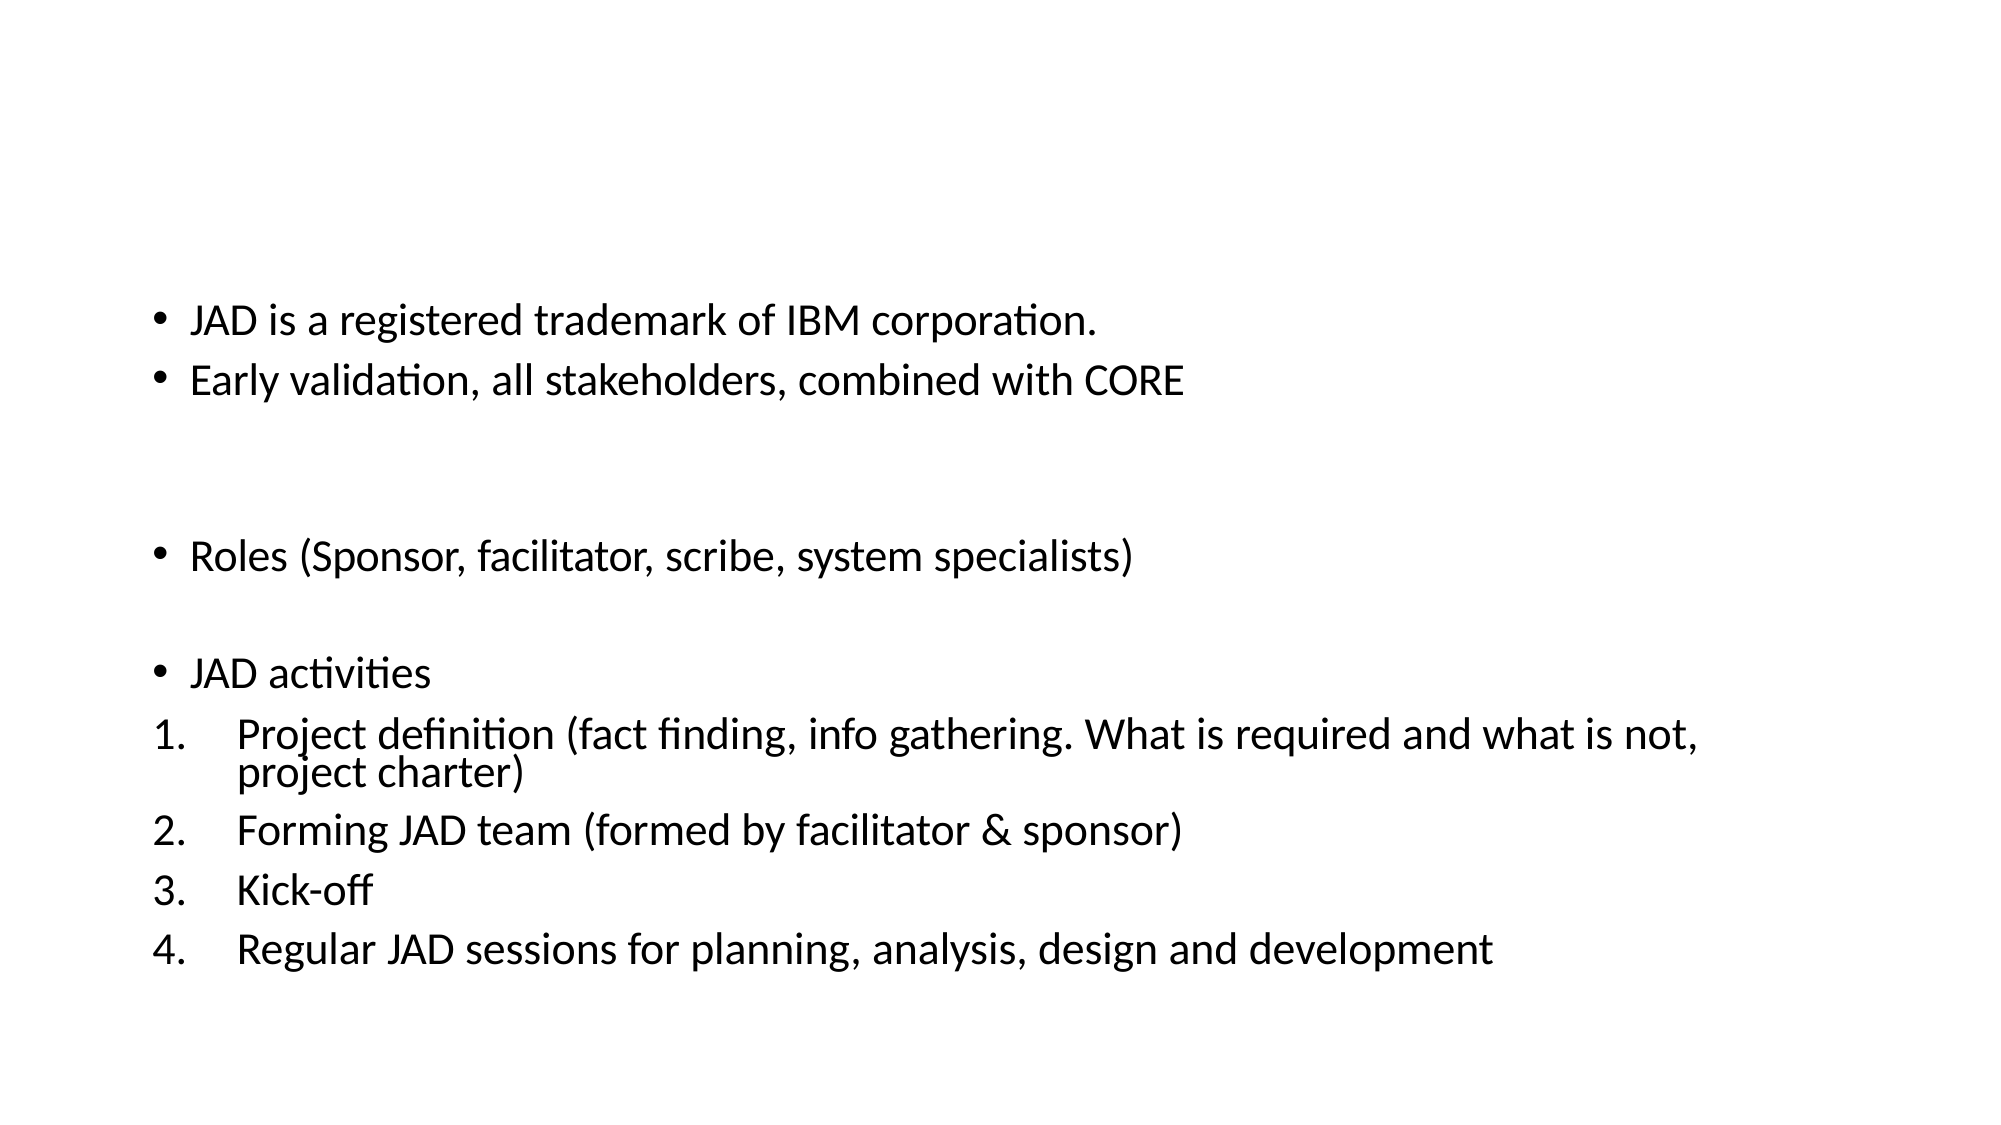

JAD is a registered trademark of IBM corporation.
Early validation, all stakeholders, combined with CORE

Roles (Sponsor, facilitator, scribe, system specialists)

JAD activities
Project definition (fact finding, info gathering. What is required and what is not,  project charter)
Forming JAD team (formed by facilitator & sponsor)
Kick-off
Regular JAD sessions for planning, analysis, design and development